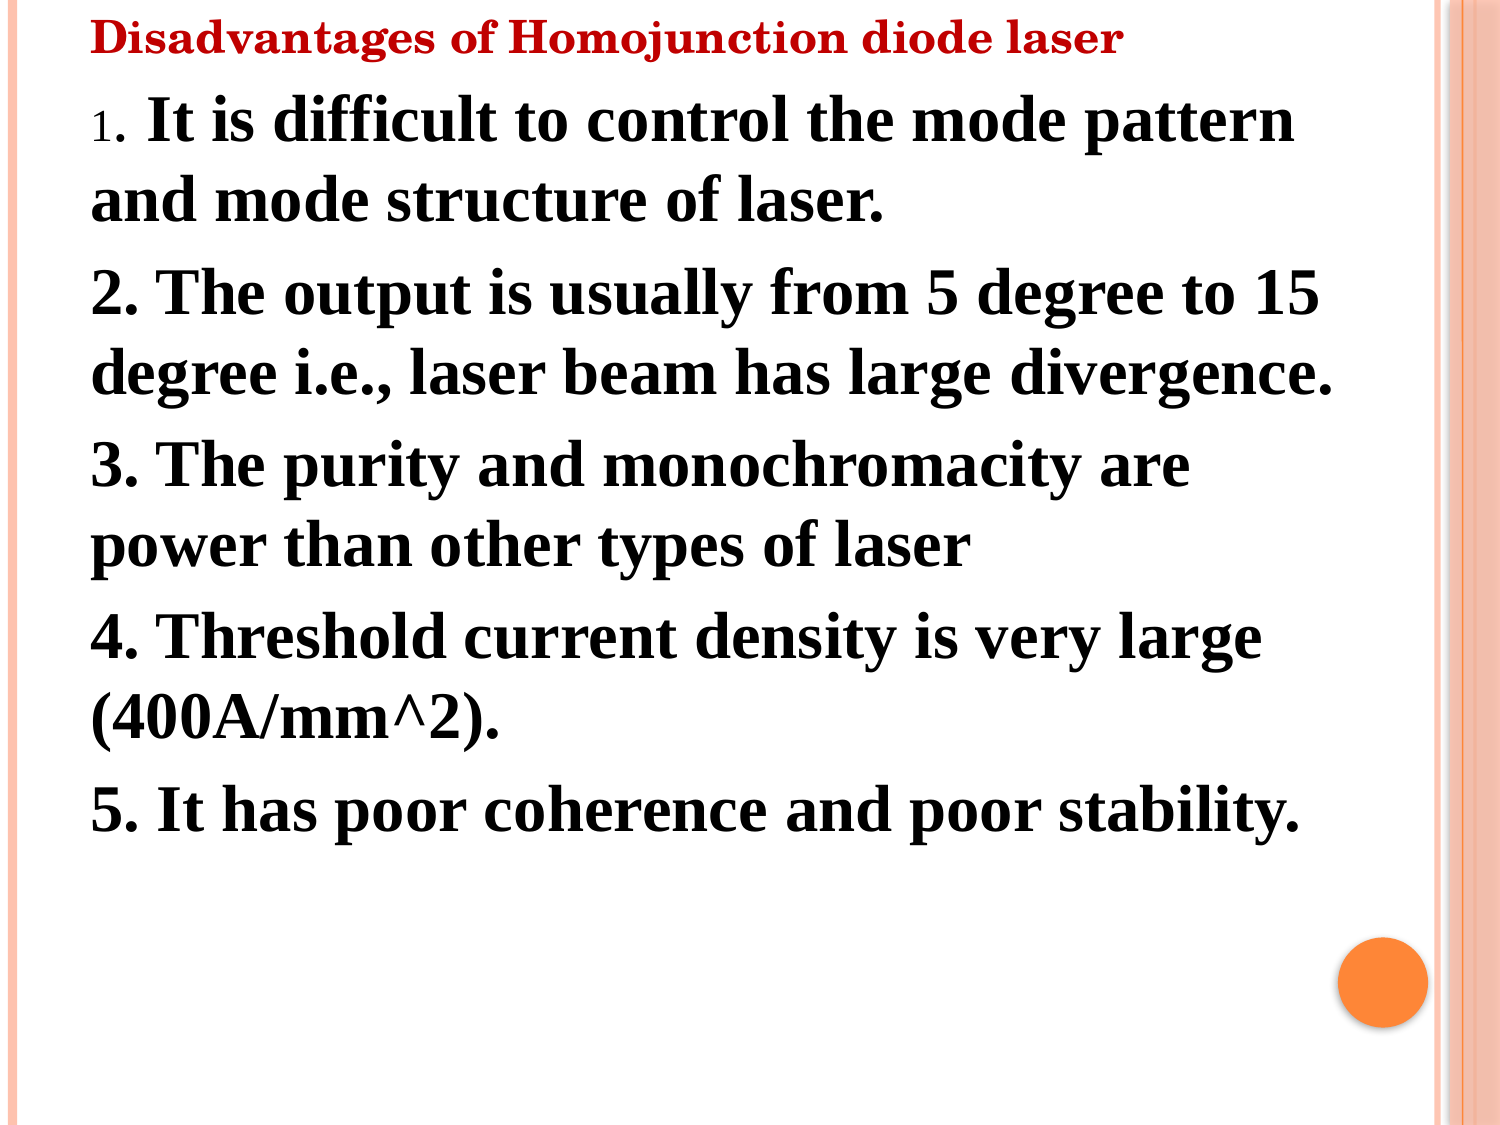

Disadvantages of Homojunction diode laser
1. It is difficult to control the mode pattern and mode structure of laser.
2. The output is usually from 5 degree to 15 degree i.e., laser beam has large divergence.
3. The purity and monochromacity are power than other types of laser
4. Threshold current density is very large (400A/mm^2).
5. It has poor coherence and poor stability.